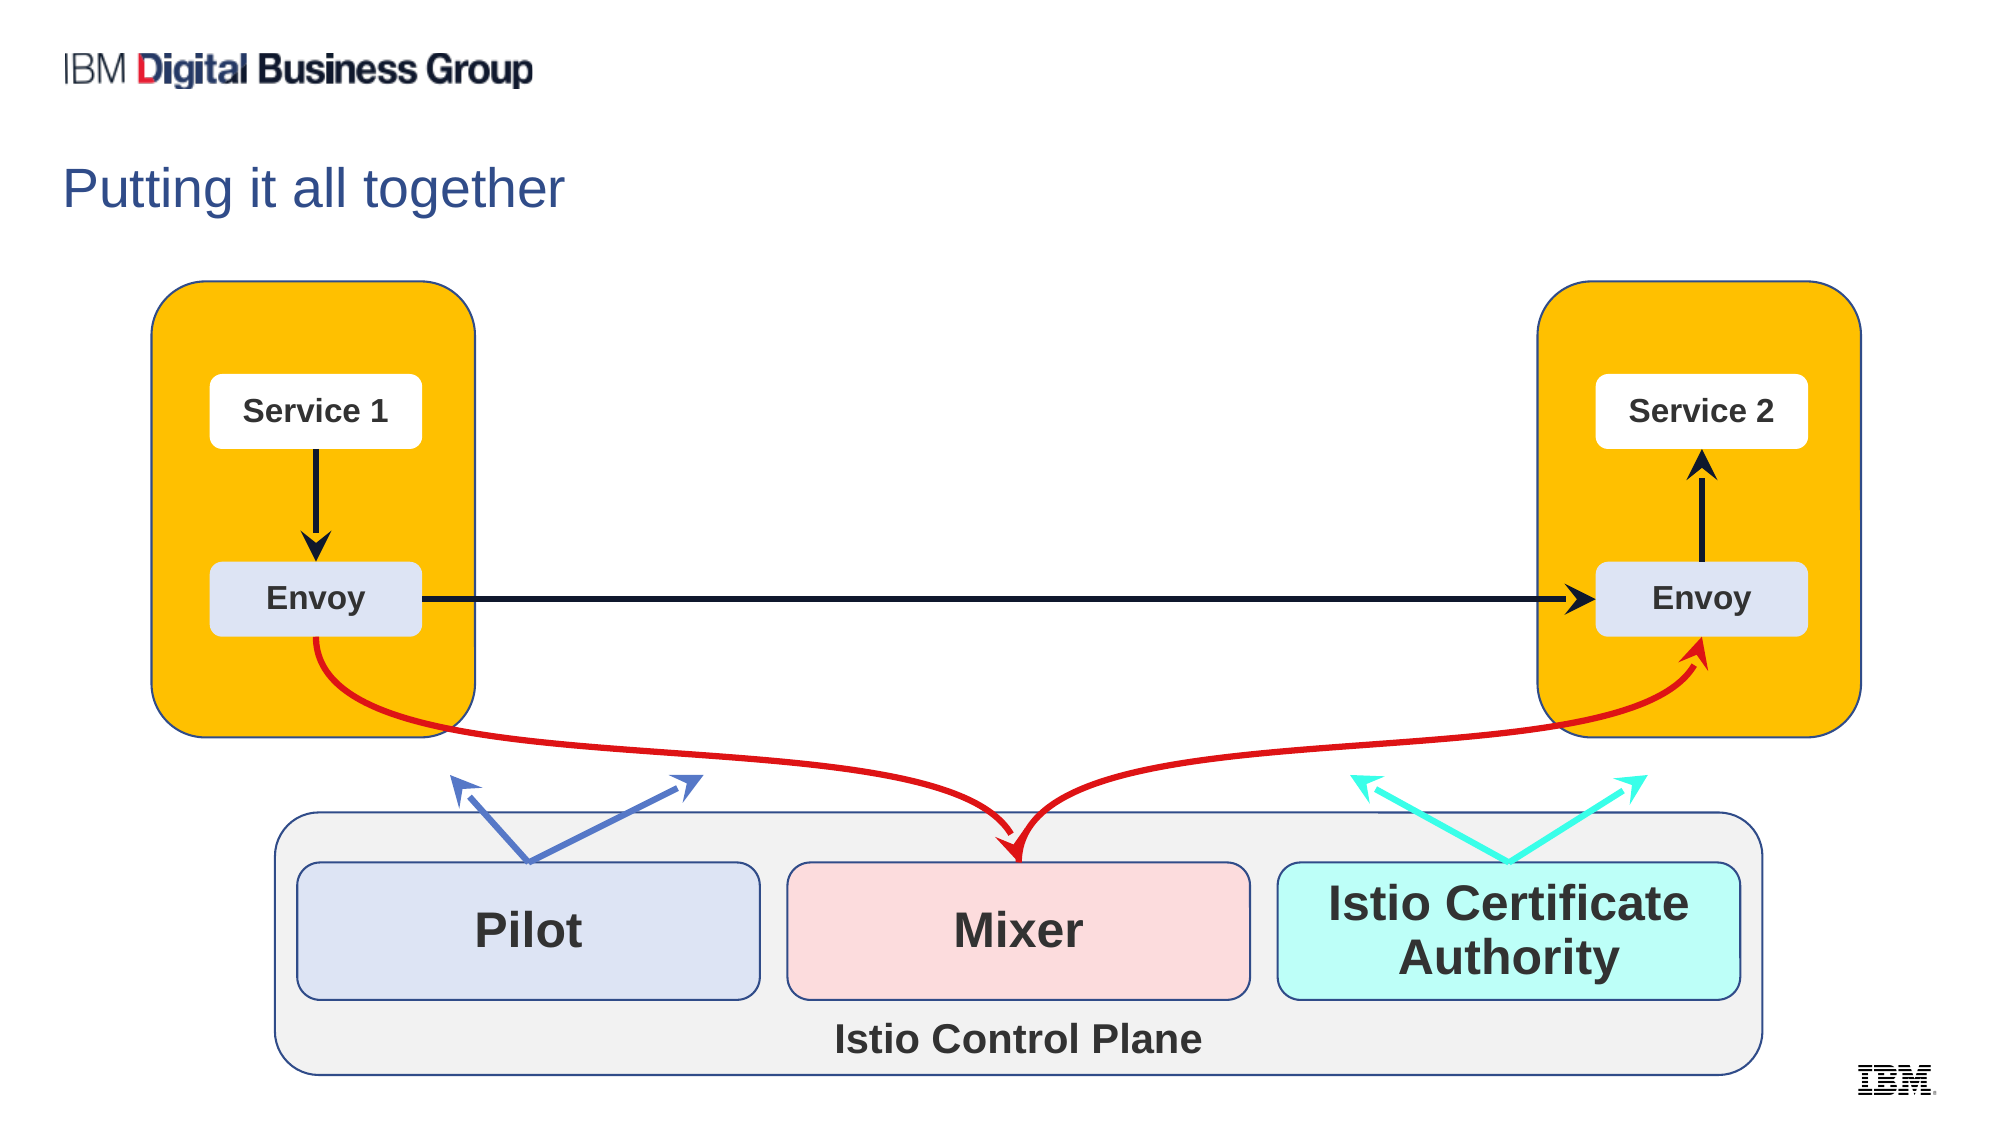

# Putting it all together

Service 1
Service 2
Envoy
Envoy
Istio Control Plane
Pilot
Mixer
Istio Certificate Authority